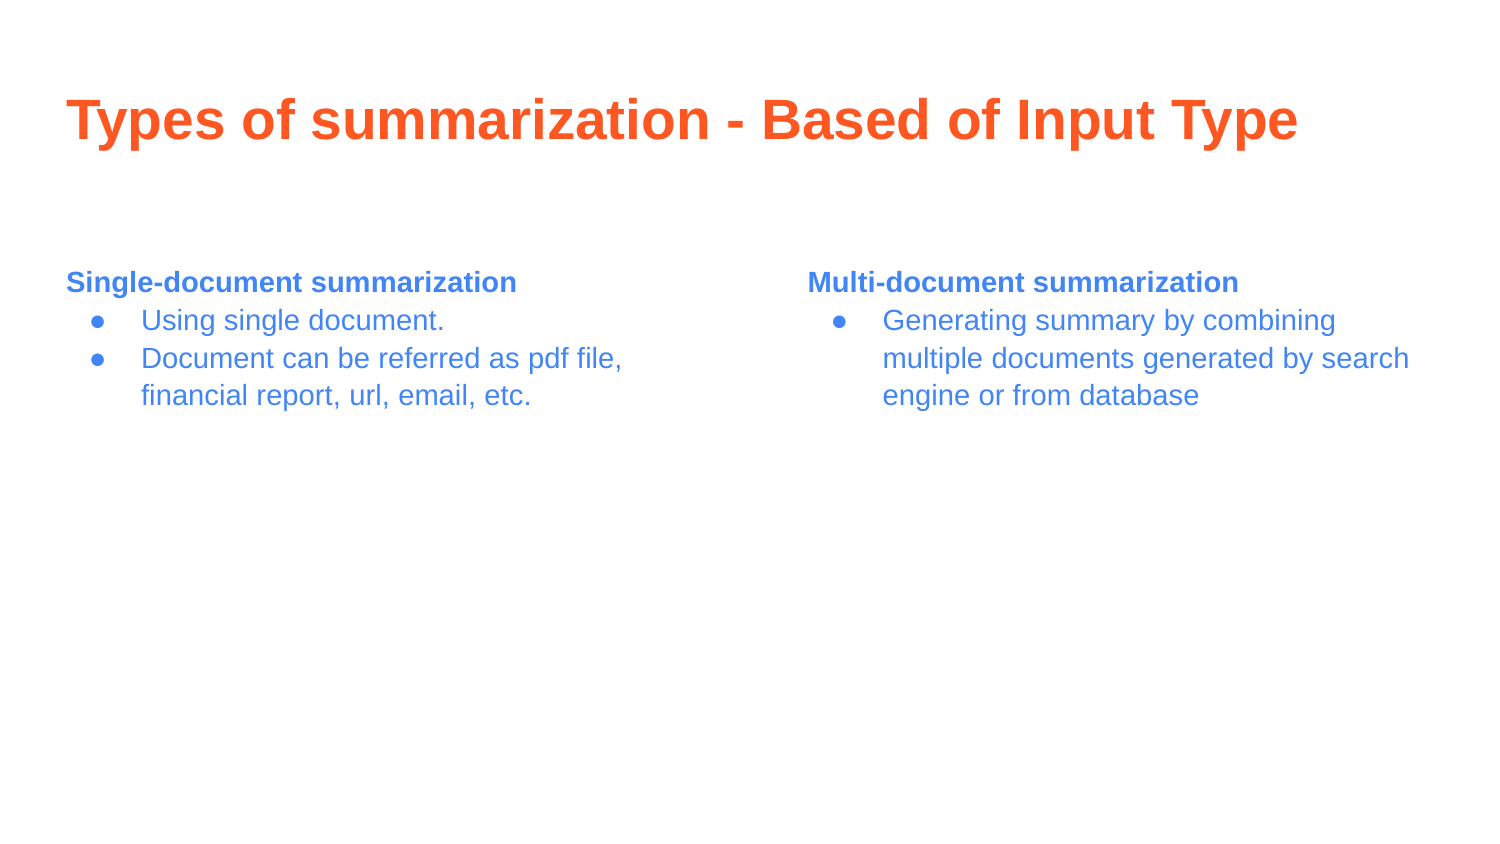

# Types of summarization - Based of Input Type
Single-document summarization
Using single document.
Document can be referred as pdf file, financial report, url, email, etc.

Multi-document summarization
Generating summary by combining multiple documents generated by search engine or from database